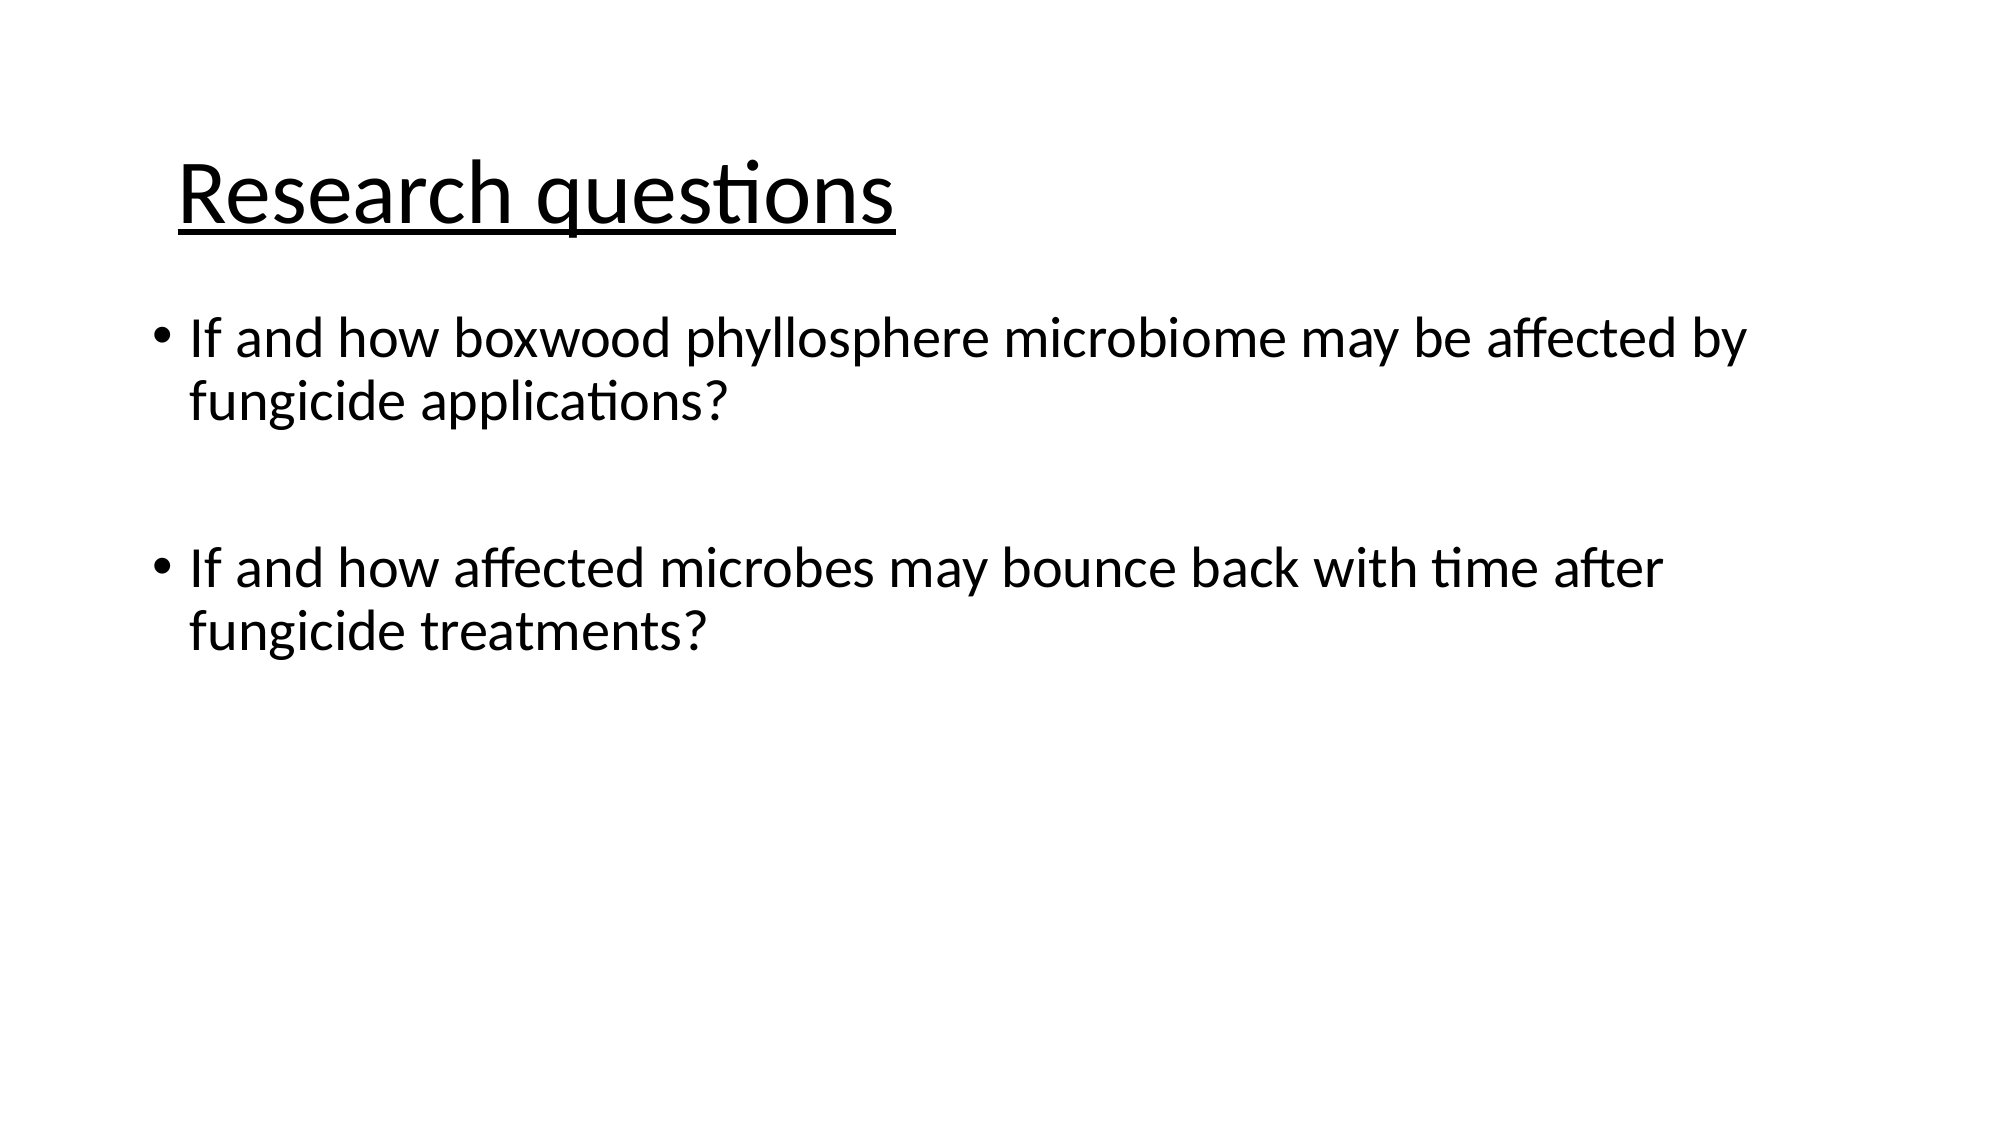

Research questions
If and how boxwood phyllosphere microbiome may be affected by fungicide applications?

If and how affected microbes may bounce back with time after fungicide treatments?